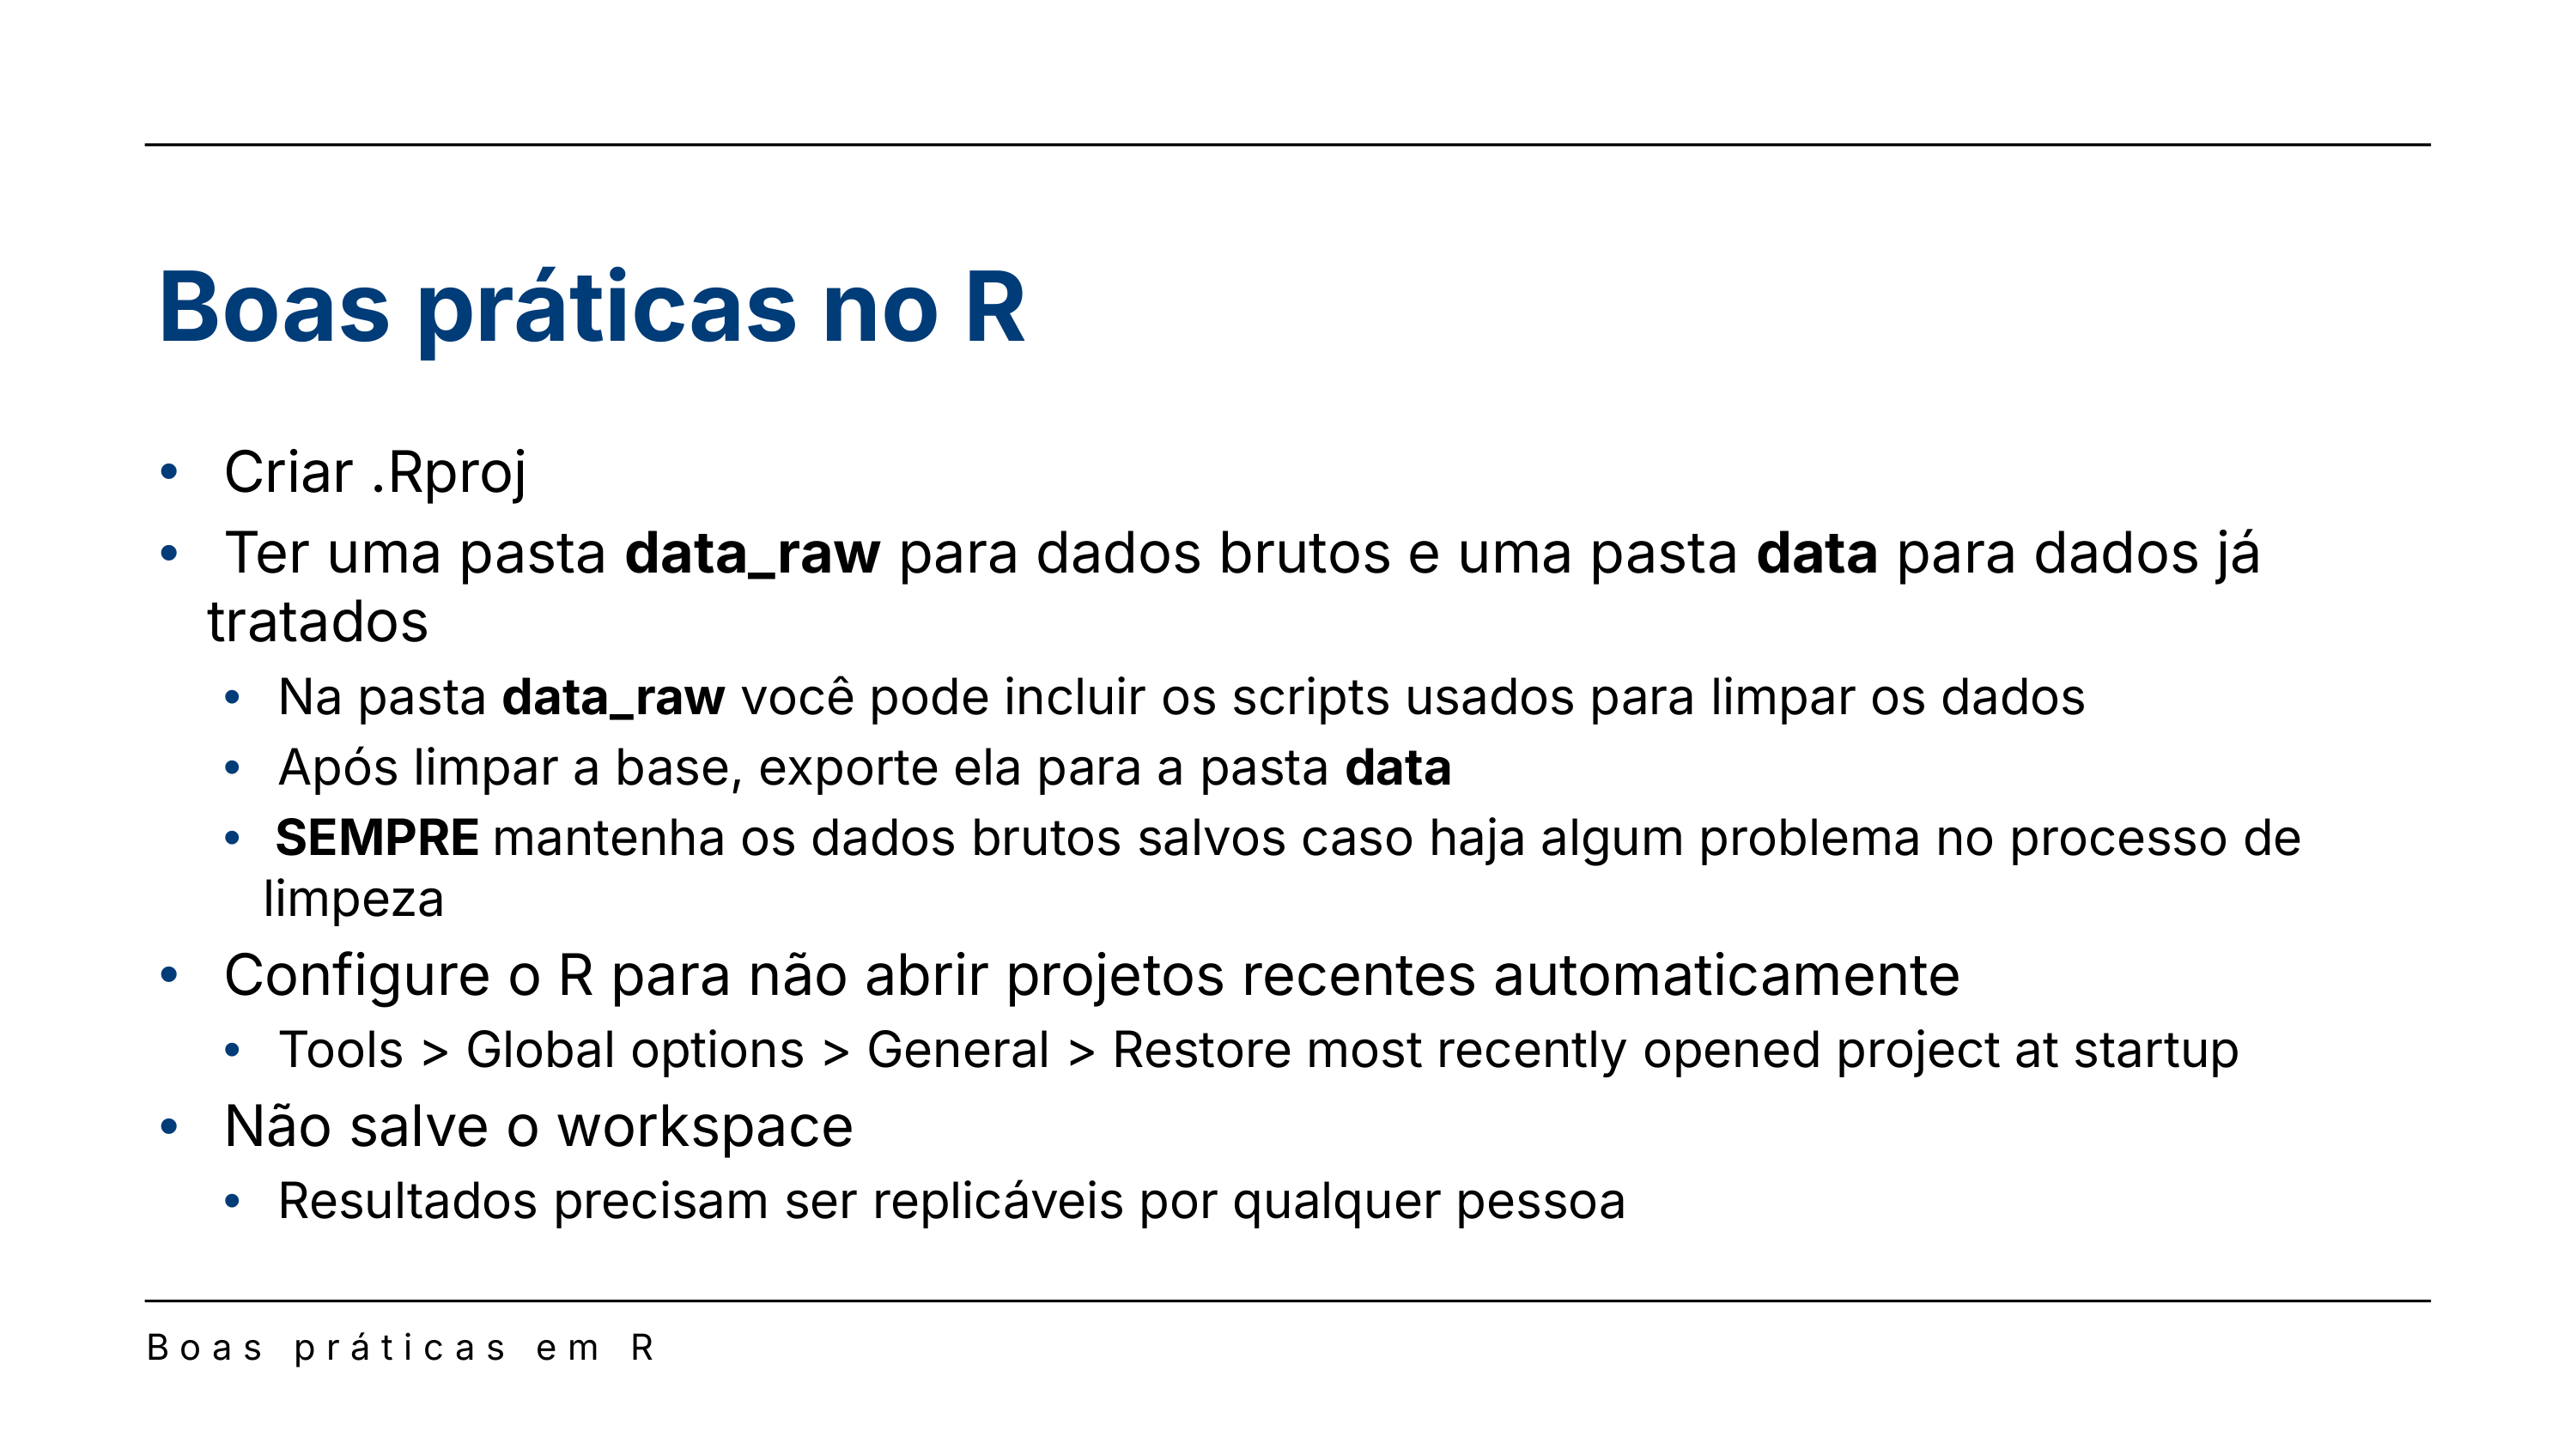

# Boas práticas no R
 Criar .Rproj
 Ter uma pasta data_raw para dados brutos e uma pasta data para dados já tratados
 Na pasta data_raw você pode incluir os scripts usados para limpar os dados
 Após limpar a base, exporte ela para a pasta data
 SEMPRE mantenha os dados brutos salvos caso haja algum problema no processo de limpeza
 Configure o R para não abrir projetos recentes automaticamente
 Tools > Global options > General > Restore most recently opened project at startup
 Não salve o workspace
 Resultados precisam ser replicáveis por qualquer pessoa

Boas práticas em R